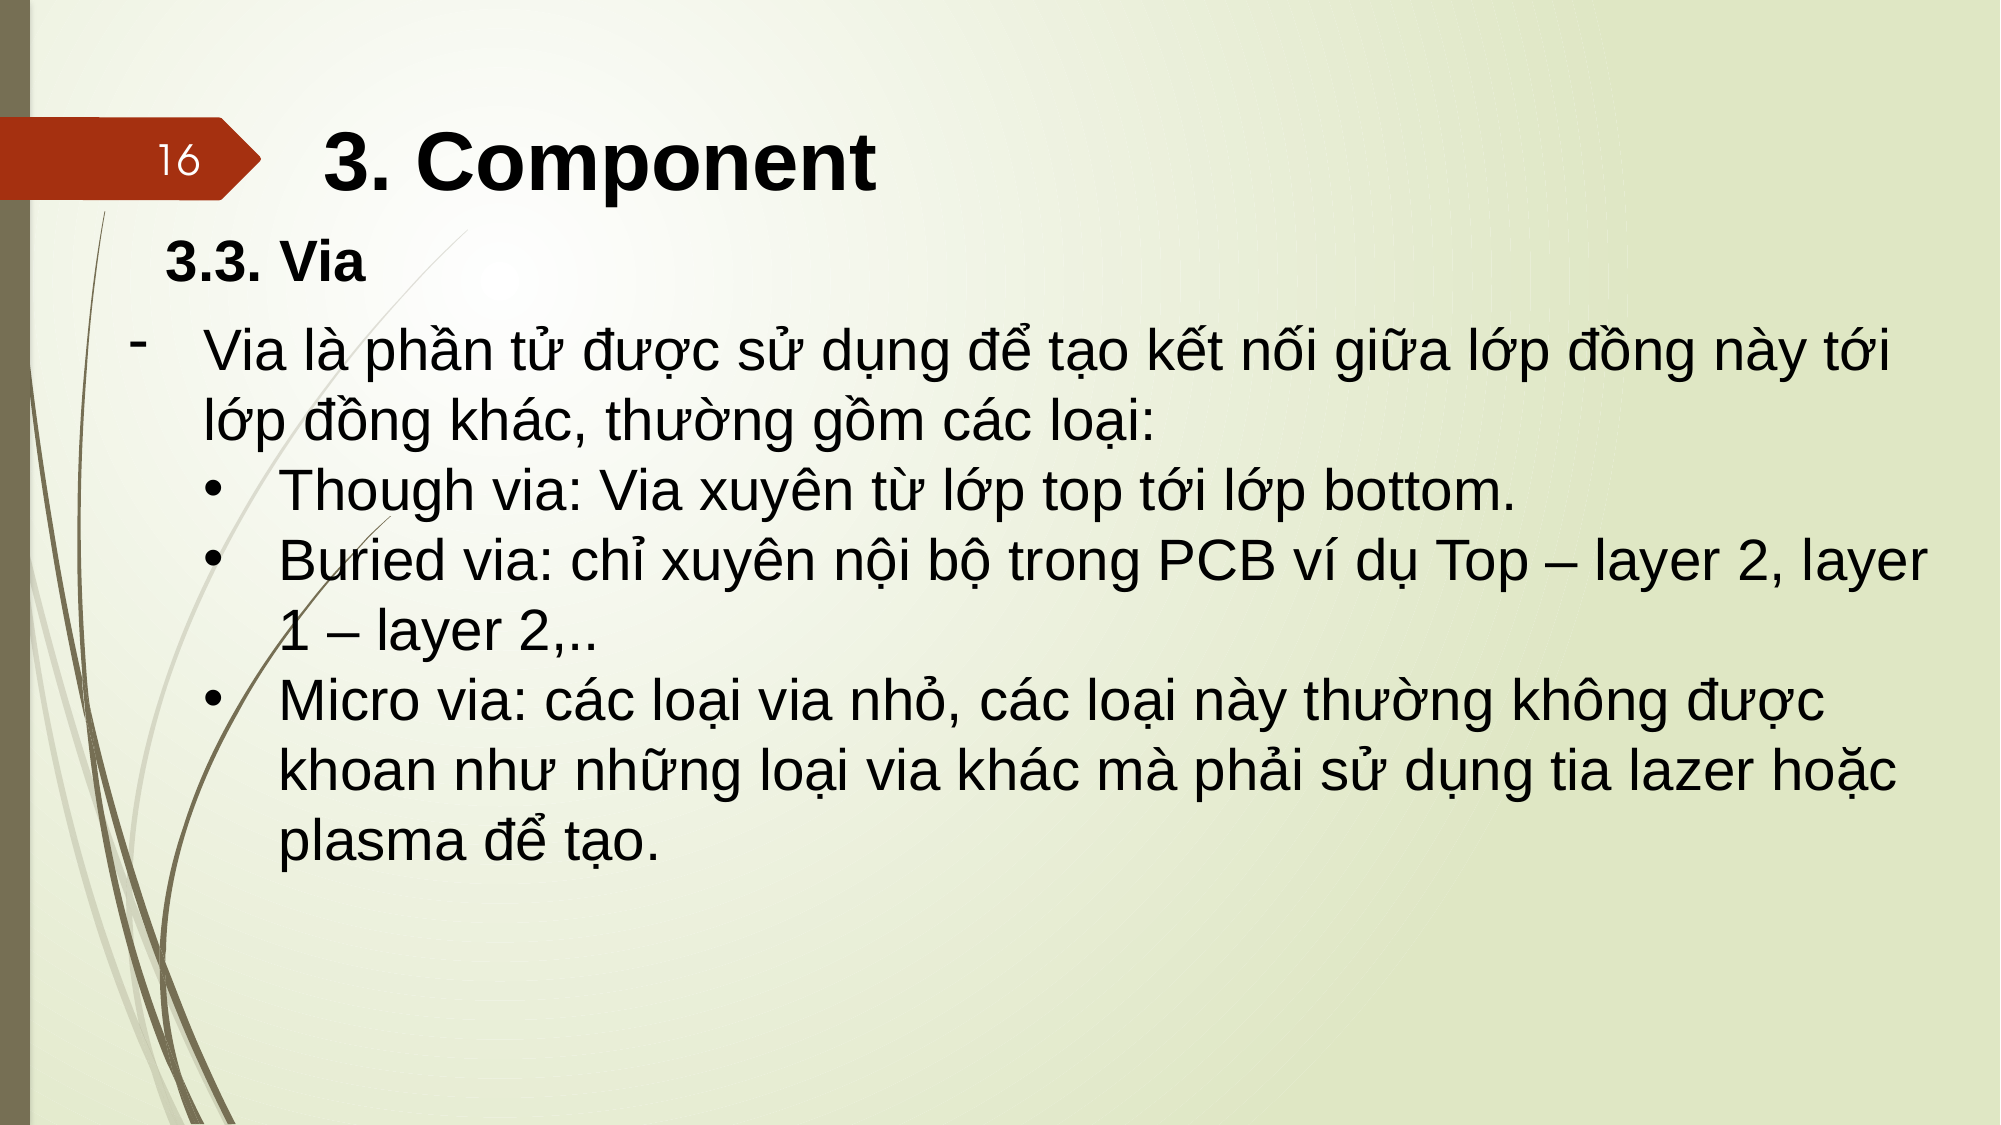

3. Component
16
3.3. Via
Via là phần tử được sử dụng để tạo kết nối giữa lớp đồng này tới lớp đồng khác, thường gồm các loại:
Though via: Via xuyên từ lớp top tới lớp bottom.
Buried via: chỉ xuyên nội bộ trong PCB ví dụ Top – layer 2, layer 1 – layer 2,..
Micro via: các loại via nhỏ, các loại này thường không được khoan như những loại via khác mà phải sử dụng tia lazer hoặc plasma để tạo.